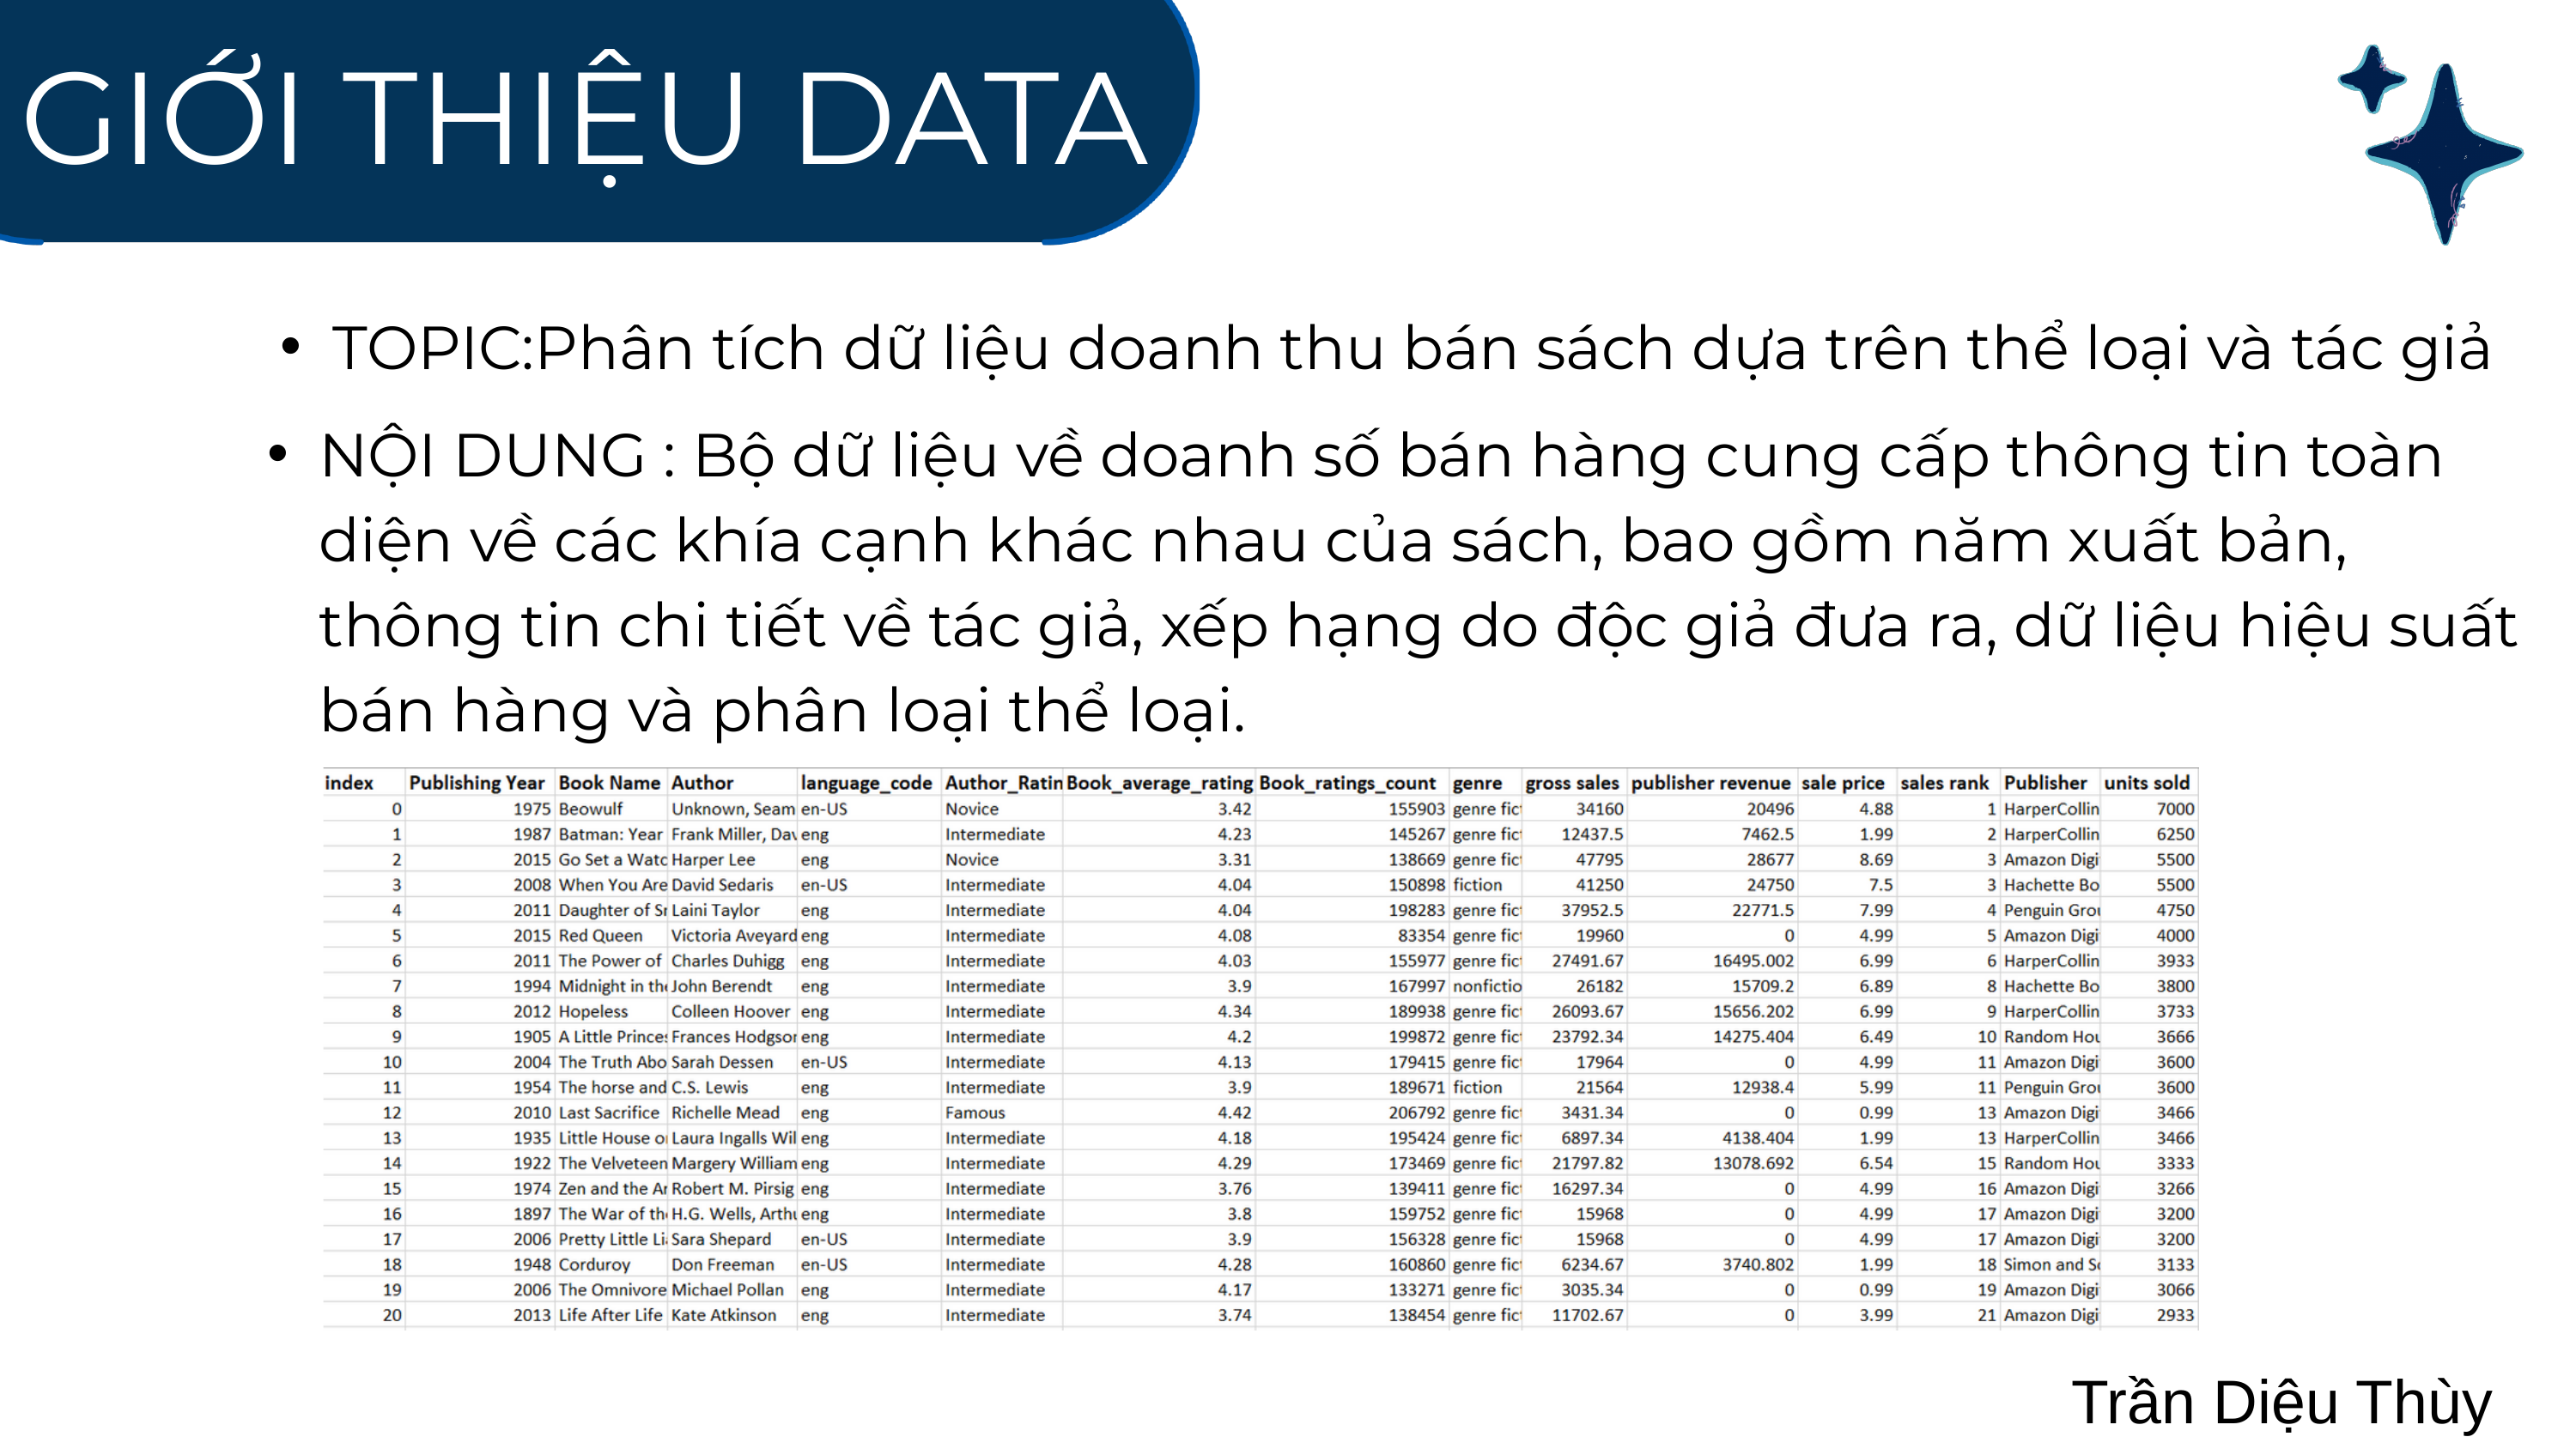

GIỚI THIỆU DATA

TOPIC:Phân tích dữ liệu doanh thu bán sách dựa trên thể loại và tác giả
NỘI DUNG : Bộ dữ liệu về doanh số bán hàng cung cấp thông tin toàn diện về các khía cạnh khác nhau của sách, bao gồm năm xuất bản, thông tin chi tiết về tác giả, xếp hạng do độc giả đưa ra, dữ liệu hiệu suất bán hàng và phân loại thể loại.

Trần Diệu Thùy